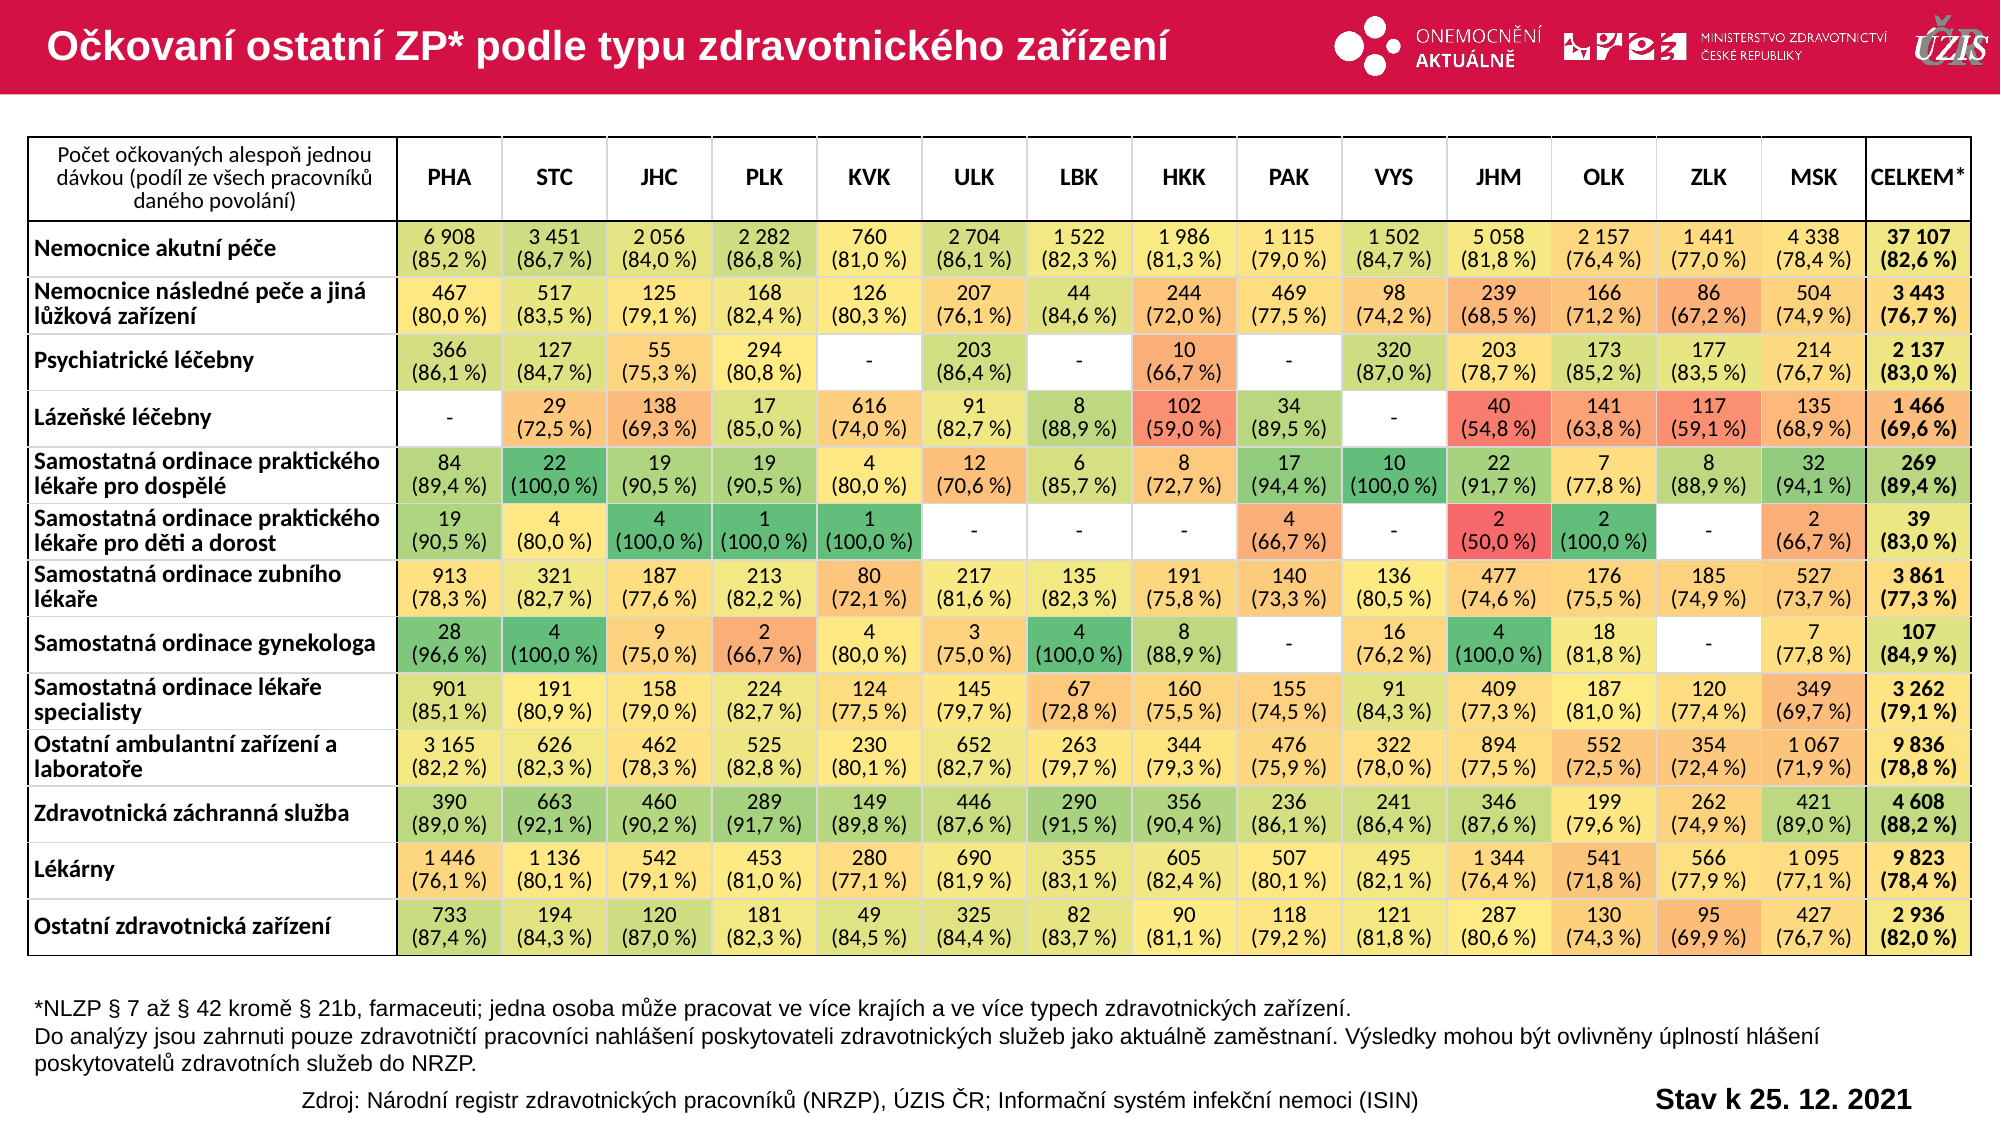

# Očkovaní ostatní ZP* podle typu zdravotnického zařízení
| Počet očkovaných alespoň jednou dávkou (podíl ze všech pracovníků daného povolání) | PHA | STC | JHC | PLK | KVK | ULK | LBK | HKK | PAK | VYS | JHM | OLK | ZLK | MSK | CELKEM\* |
| --- | --- | --- | --- | --- | --- | --- | --- | --- | --- | --- | --- | --- | --- | --- | --- |
| Nemocnice akutní péče | 6 908 (85,2 %) | 3 451 (86,7 %) | 2 056 (84,0 %) | 2 282 (86,8 %) | 760 (81,0 %) | 2 704 (86,1 %) | 1 522 (82,3 %) | 1 986 (81,3 %) | 1 115 (79,0 %) | 1 502 (84,7 %) | 5 058 (81,8 %) | 2 157 (76,4 %) | 1 441 (77,0 %) | 4 338 (78,4 %) | 37 107 (82,6 %) |
| Nemocnice následné peče a jiná lůžková zařízení | 467 (80,0 %) | 517 (83,5 %) | 125 (79,1 %) | 168 (82,4 %) | 126 (80,3 %) | 207 (76,1 %) | 44 (84,6 %) | 244 (72,0 %) | 469 (77,5 %) | 98 (74,2 %) | 239 (68,5 %) | 166 (71,2 %) | 86 (67,2 %) | 504 (74,9 %) | 3 443 (76,7 %) |
| Psychiatrické léčebny | 366 (86,1 %) | 127 (84,7 %) | 55 (75,3 %) | 294 (80,8 %) | - | 203 (86,4 %) | - | 10 (66,7 %) | - | 320 (87,0 %) | 203 (78,7 %) | 173 (85,2 %) | 177 (83,5 %) | 214 (76,7 %) | 2 137 (83,0 %) |
| Lázeňské léčebny | - | 29 (72,5 %) | 138 (69,3 %) | 17 (85,0 %) | 616 (74,0 %) | 91 (82,7 %) | 8 (88,9 %) | 102 (59,0 %) | 34 (89,5 %) | - | 40 (54,8 %) | 141 (63,8 %) | 117 (59,1 %) | 135 (68,9 %) | 1 466 (69,6 %) |
| Samostatná ordinace praktického lékaře pro dospělé | 84 (89,4 %) | 22 (100,0 %) | 19 (90,5 %) | 19 (90,5 %) | 4 (80,0 %) | 12 (70,6 %) | 6 (85,7 %) | 8 (72,7 %) | 17 (94,4 %) | 10 (100,0 %) | 22 (91,7 %) | 7 (77,8 %) | 8 (88,9 %) | 32 (94,1 %) | 269 (89,4 %) |
| Samostatná ordinace praktického lékaře pro děti a dorost | 19 (90,5 %) | 4 (80,0 %) | 4 (100,0 %) | 1 (100,0 %) | 1 (100,0 %) | - | - | - | 4 (66,7 %) | - | 2 (50,0 %) | 2 (100,0 %) | - | 2 (66,7 %) | 39 (83,0 %) |
| Samostatná ordinace zubního lékaře | 913 (78,3 %) | 321 (82,7 %) | 187 (77,6 %) | 213 (82,2 %) | 80 (72,1 %) | 217 (81,6 %) | 135 (82,3 %) | 191 (75,8 %) | 140 (73,3 %) | 136 (80,5 %) | 477 (74,6 %) | 176 (75,5 %) | 185 (74,9 %) | 527 (73,7 %) | 3 861 (77,3 %) |
| Samostatná ordinace gynekologa | 28 (96,6 %) | 4 (100,0 %) | 9 (75,0 %) | 2 (66,7 %) | 4 (80,0 %) | 3 (75,0 %) | 4 (100,0 %) | 8 (88,9 %) | - | 16 (76,2 %) | 4 (100,0 %) | 18 (81,8 %) | - | 7 (77,8 %) | 107 (84,9 %) |
| Samostatná ordinace lékaře specialisty | 901 (85,1 %) | 191 (80,9 %) | 158 (79,0 %) | 224 (82,7 %) | 124 (77,5 %) | 145 (79,7 %) | 67 (72,8 %) | 160 (75,5 %) | 155 (74,5 %) | 91 (84,3 %) | 409 (77,3 %) | 187 (81,0 %) | 120 (77,4 %) | 349 (69,7 %) | 3 262 (79,1 %) |
| Ostatní ambulantní zařízení a laboratoře | 3 165 (82,2 %) | 626 (82,3 %) | 462 (78,3 %) | 525 (82,8 %) | 230 (80,1 %) | 652 (82,7 %) | 263 (79,7 %) | 344 (79,3 %) | 476 (75,9 %) | 322 (78,0 %) | 894 (77,5 %) | 552 (72,5 %) | 354 (72,4 %) | 1 067 (71,9 %) | 9 836 (78,8 %) |
| Zdravotnická záchranná služba | 390 (89,0 %) | 663 (92,1 %) | 460 (90,2 %) | 289 (91,7 %) | 149 (89,8 %) | 446 (87,6 %) | 290 (91,5 %) | 356 (90,4 %) | 236 (86,1 %) | 241 (86,4 %) | 346 (87,6 %) | 199 (79,6 %) | 262 (74,9 %) | 421 (89,0 %) | 4 608 (88,2 %) |
| Lékárny | 1 446 (76,1 %) | 1 136 (80,1 %) | 542 (79,1 %) | 453 (81,0 %) | 280 (77,1 %) | 690 (81,9 %) | 355 (83,1 %) | 605 (82,4 %) | 507 (80,1 %) | 495 (82,1 %) | 1 344 (76,4 %) | 541 (71,8 %) | 566 (77,9 %) | 1 095 (77,1 %) | 9 823 (78,4 %) |
| Ostatní zdravotnická zařízení | 733 (87,4 %) | 194 (84,3 %) | 120 (87,0 %) | 181 (82,3 %) | 49 (84,5 %) | 325 (84,4 %) | 82 (83,7 %) | 90 (81,1 %) | 118 (79,2 %) | 121 (81,8 %) | 287 (80,6 %) | 130 (74,3 %) | 95 (69,9 %) | 427 (76,7 %) | 2 936 (82,0 %) |
|  |  |  |  |  |  |  |  |  |  |  |  |  |  |  |
| --- | --- | --- | --- | --- | --- | --- | --- | --- | --- | --- | --- | --- | --- | --- |
|  |  |  |  |  |  |  |  |  |  |  |  |  |  |  |
|  |  |  |  |  |  |  |  |  |  |  |  |  |  |  |
|  |  |  |  |  |  |  |  |  |  |  |  |  |  |  |
|  |  |  |  |  |  |  |  |  |  |  |  |  |  |  |
|  |  |  |  |  |  |  |  |  |  |  |  |  |  |  |
|  |  |  |  |  |  |  |  |  |  |  |  |  |  |  |
|  |  |  |  |  |  |  |  |  |  |  |  |  |  |  |
|  |  |  |  |  |  |  |  |  |  |  |  |  |  |  |
|  |  |  |  |  |  |  |  |  |  |  |  |  |  |  |
|  |  |  |  |  |  |  |  |  |  |  |  |  |  |  |
|  |  |  |  |  |  |  |  |  |  |  |  |  |  |  |
|  |  |  |  |  |  |  |  |  |  |  |  |  |  |  |
*NLZP § 7 až § 42 kromě § 21b, farmaceuti; jedna osoba může pracovat ve více krajích a ve více typech zdravotnických zařízení.
Do analýzy jsou zahrnuti pouze zdravotničtí pracovníci nahlášení poskytovateli zdravotnických služeb jako aktuálně zaměstnaní. Výsledky mohou být ovlivněny úplností hlášení poskytovatelů zdravotních služeb do NRZP.
Stav k 25. 12. 2021
Zdroj: Národní registr zdravotnických pracovníků (NRZP), ÚZIS ČR; Informační systém infekční nemoci (ISIN)